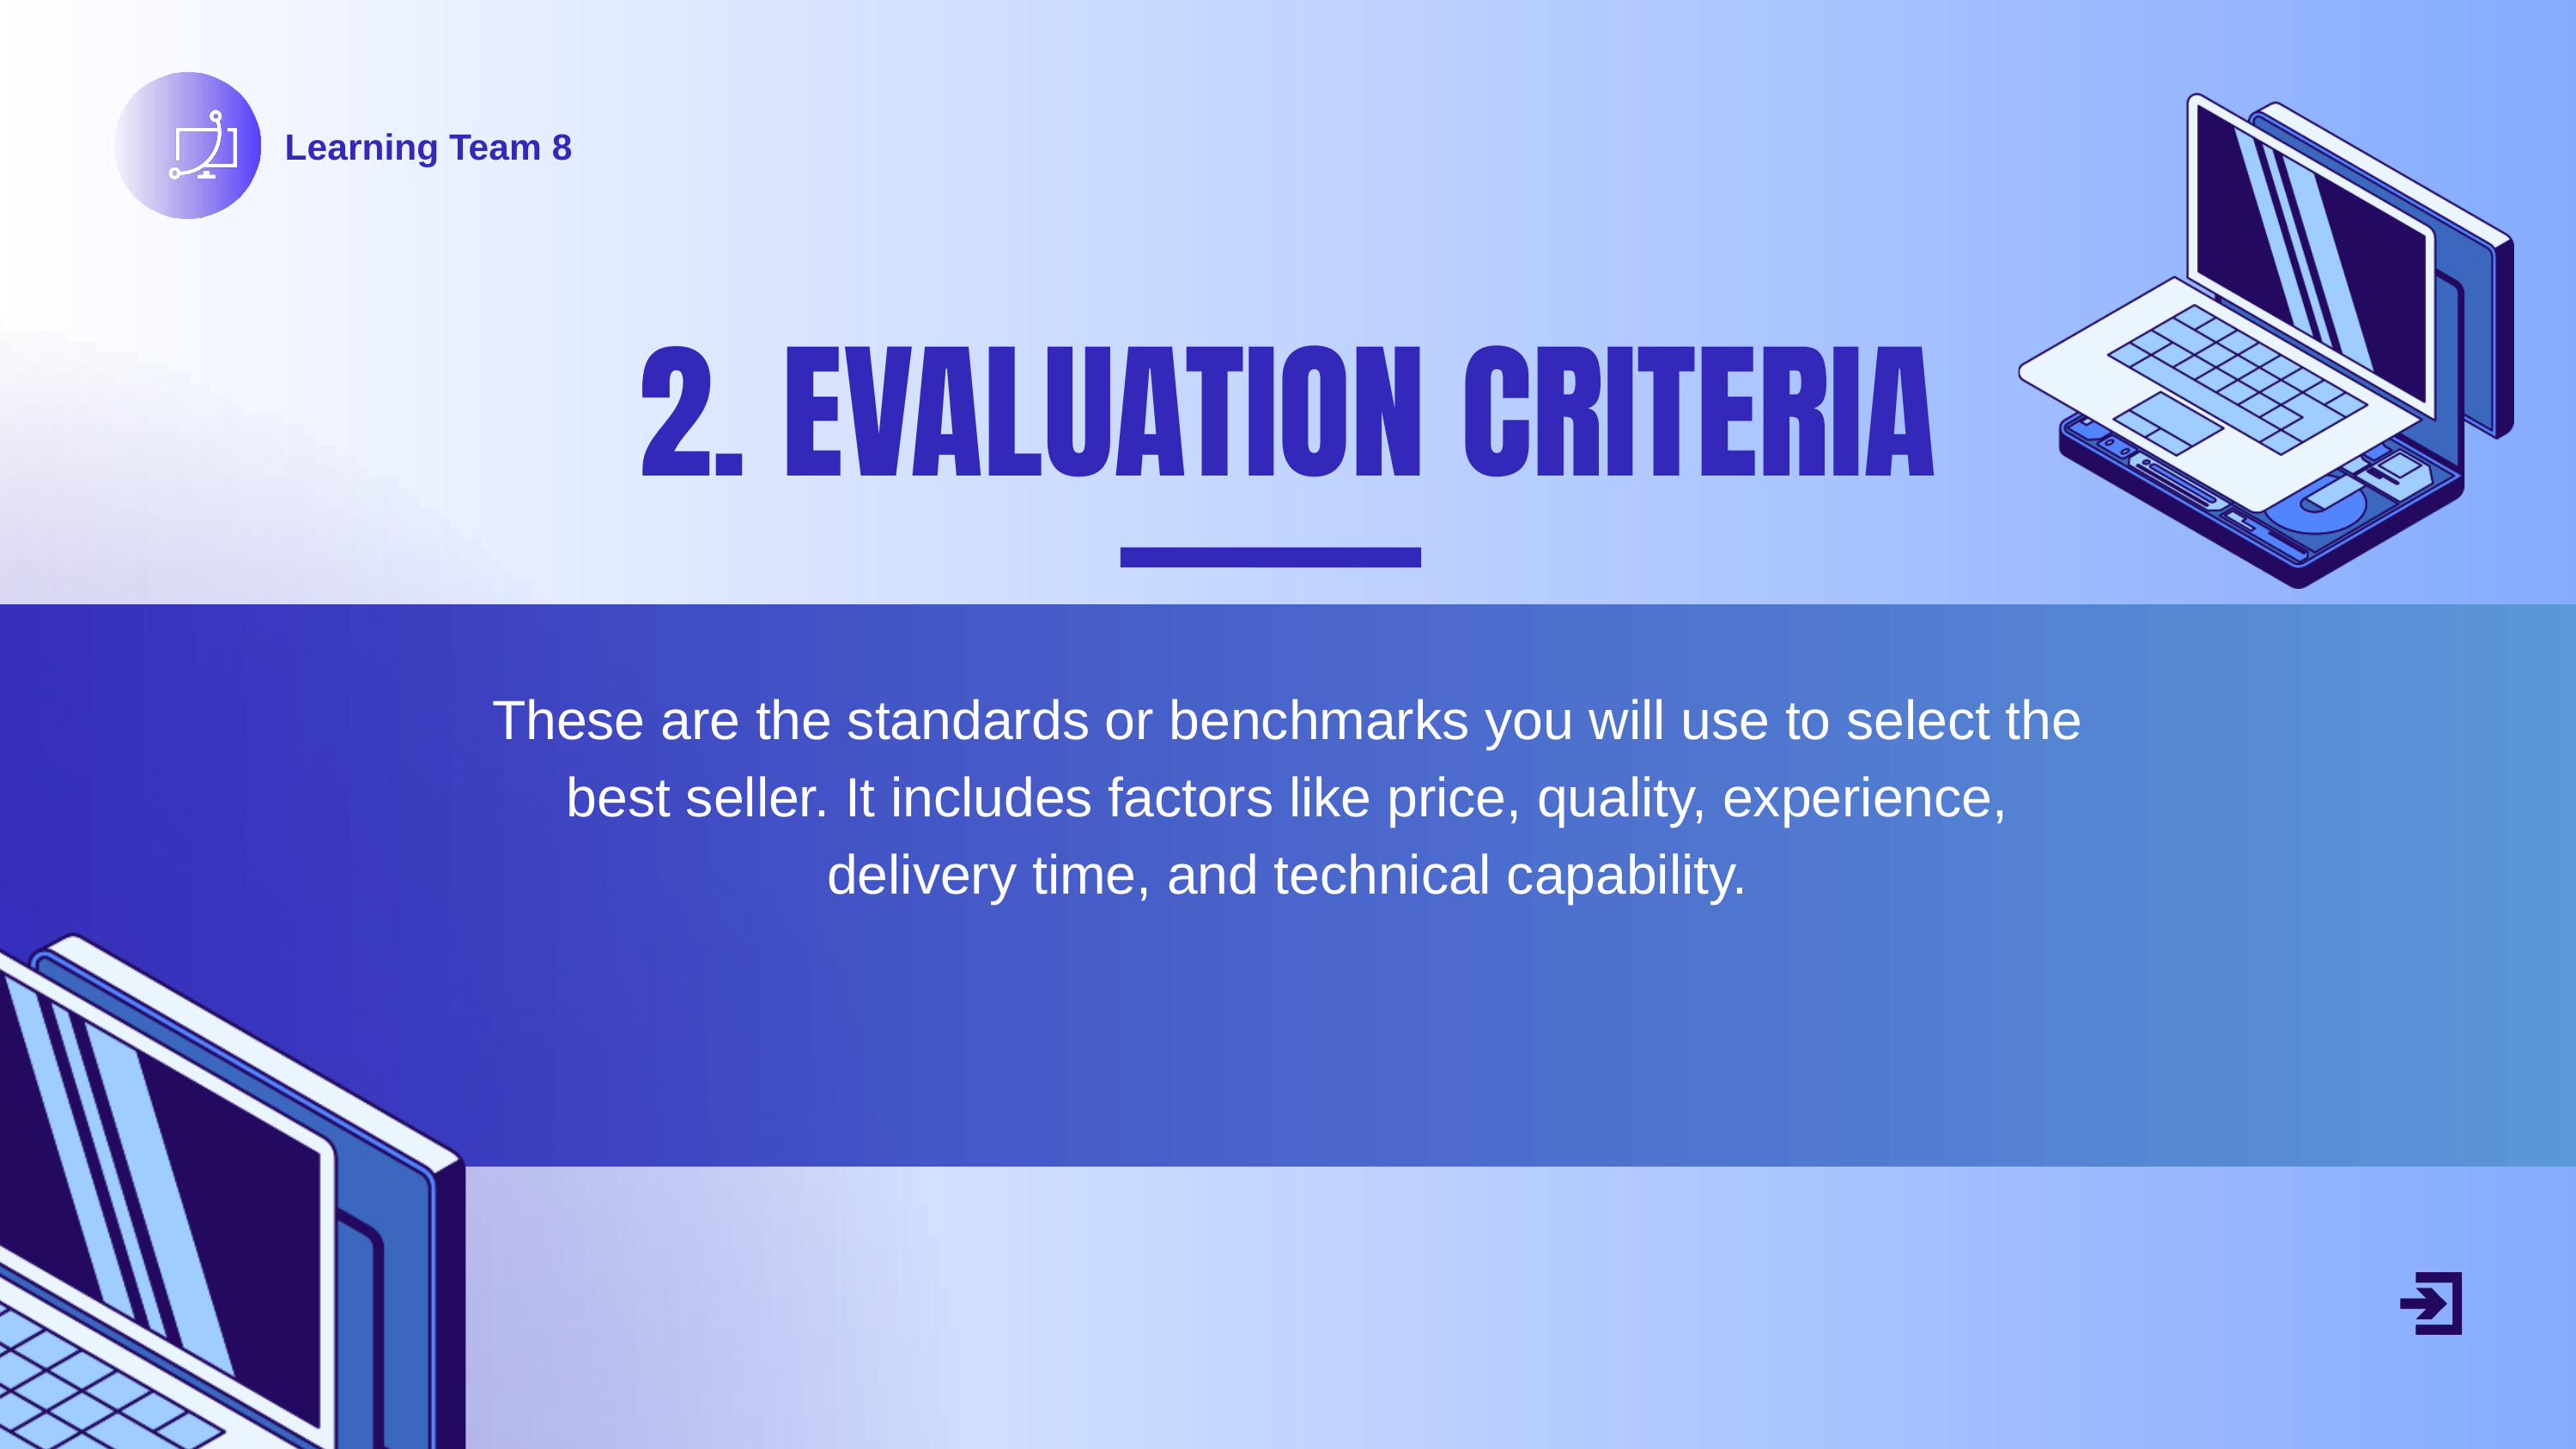

Learning Team 8

2. EVALUATION CRITERIA

These are the standards or benchmarks you will use to select the best seller. It includes factors like price, quality, experience, delivery time, and technical capability.